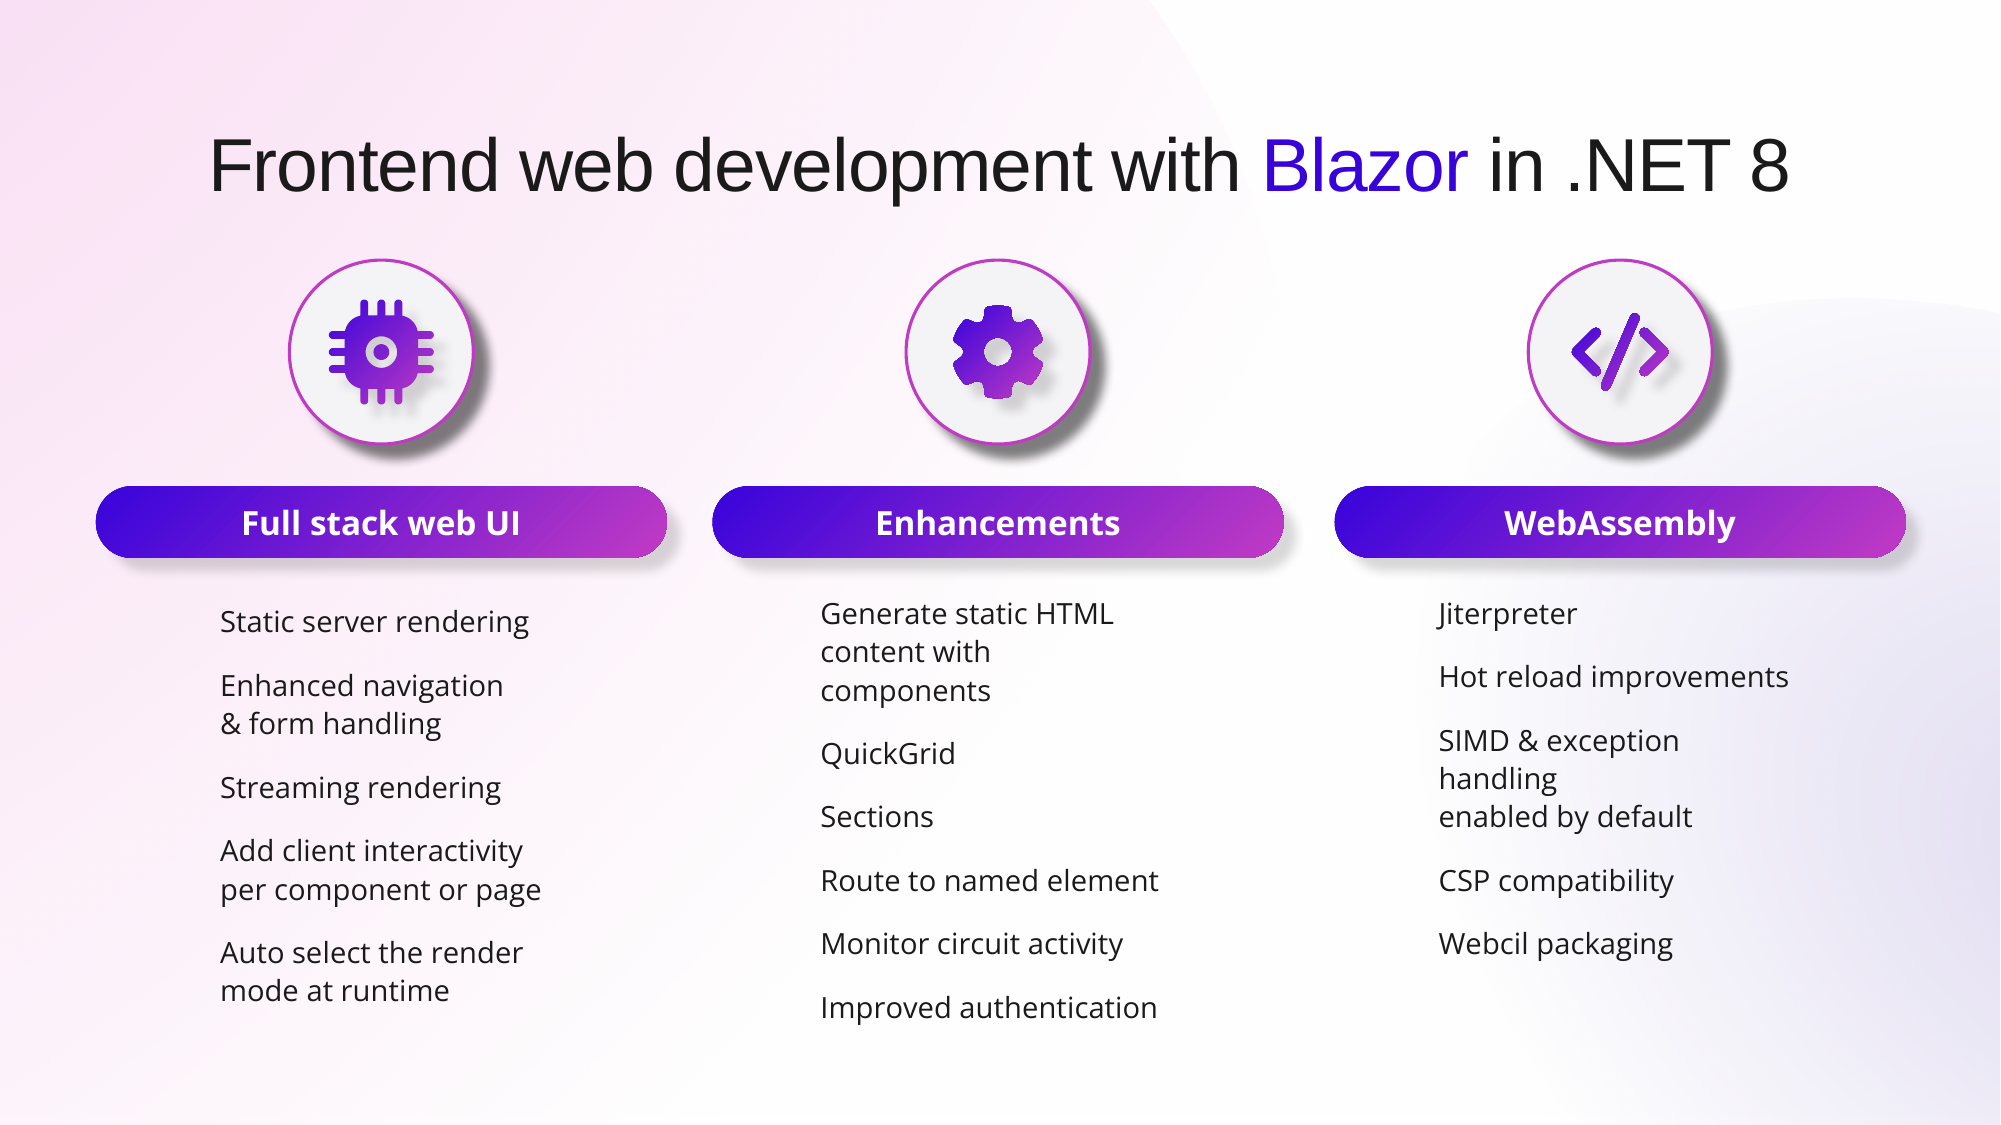

# Frontend web development with Blazor in .NET 8

Full stack web UI
Enhancements
WebAssembly
Generate static HTML content with components
QuickGrid
Sections
Route to named element
Monitor circuit activity
Improved authentication
Jiterpreter
Hot reload improvements
SIMD & exception handling
enabled by default
CSP compatibility
Webcil packaging
Static server rendering
Enhanced navigation
& form handling
Streaming rendering
Add client interactivity
per component or page
Auto select the render mode at runtime